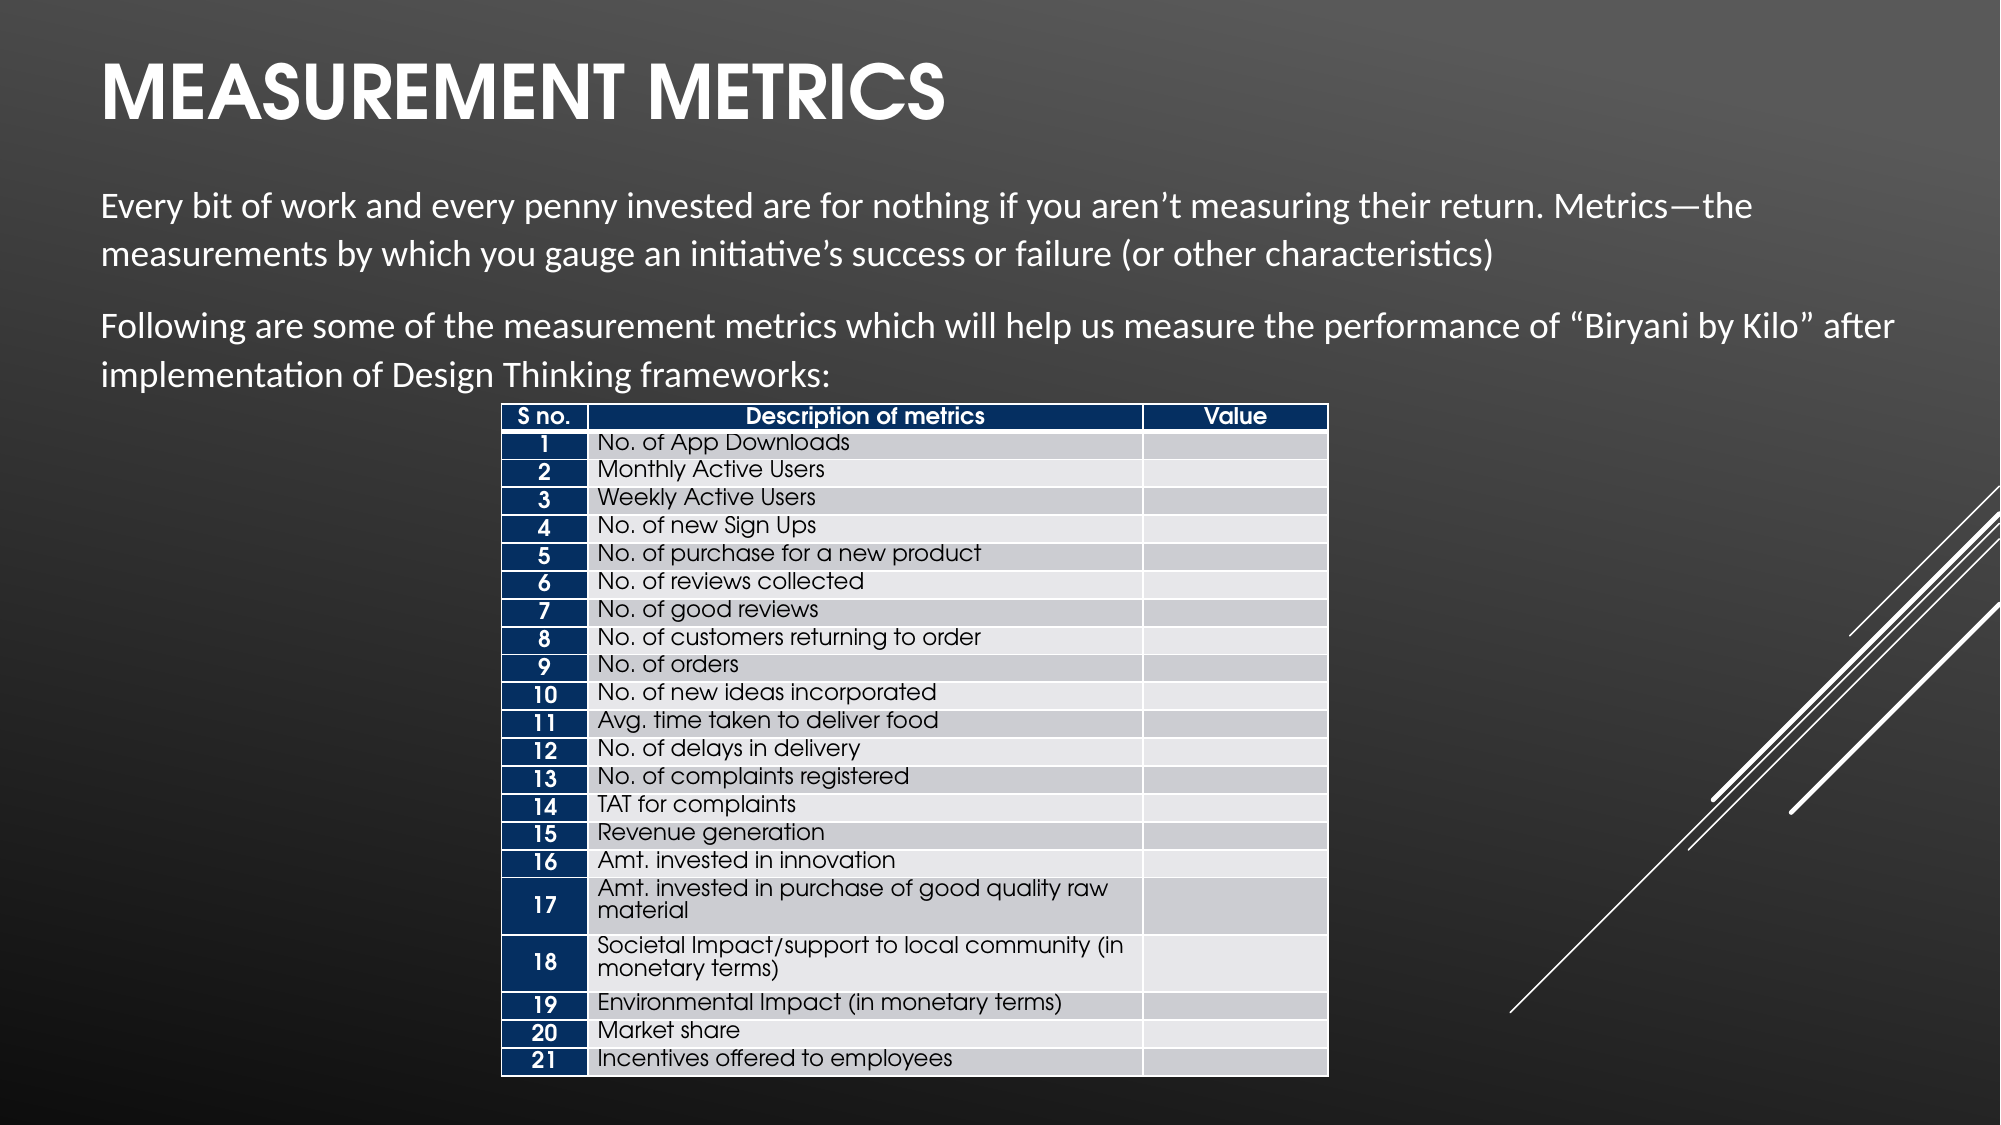

# Measurement Metrics
Every bit of work and every penny invested are for nothing if you aren’t measuring their return. Metrics—the measurements by which you gauge an initiative’s success or failure (or other characteristics)
Following are some of the measurement metrics which will help us measure the performance of “Biryani by Kilo” after implementation of Design Thinking frameworks:

| S no. | Description of metrics | Value |
| --- | --- | --- |
| 1 | No. of App Downloads |  |
| 2 | Monthly Active Users |  |
| 3 | Weekly Active Users |  |
| 4 | No. of new Sign Ups |  |
| 5 | No. of purchase for a new product |  |
| 6 | No. of reviews collected |  |
| 7 | No. of good reviews |  |
| 8 | No. of customers returning to order |  |
| 9 | No. of orders |  |
| 10 | No. of new ideas incorporated |  |
| 11 | Avg. time taken to deliver food |  |
| 12 | No. of delays in delivery |  |
| 13 | No. of complaints registered |  |
| 14 | TAT for complaints |  |
| 15 | Revenue generation |  |
| 16 | Amt. invested in innovation |  |
| 17 | Amt. invested in purchase of good quality raw material |  |
| 18 | Societal Impact/support to local community (in monetary terms) |  |
| 19 | Environmental Impact (in monetary terms) |  |
| 20 | Market share |  |
| 21 | Incentives offered to employees |  |